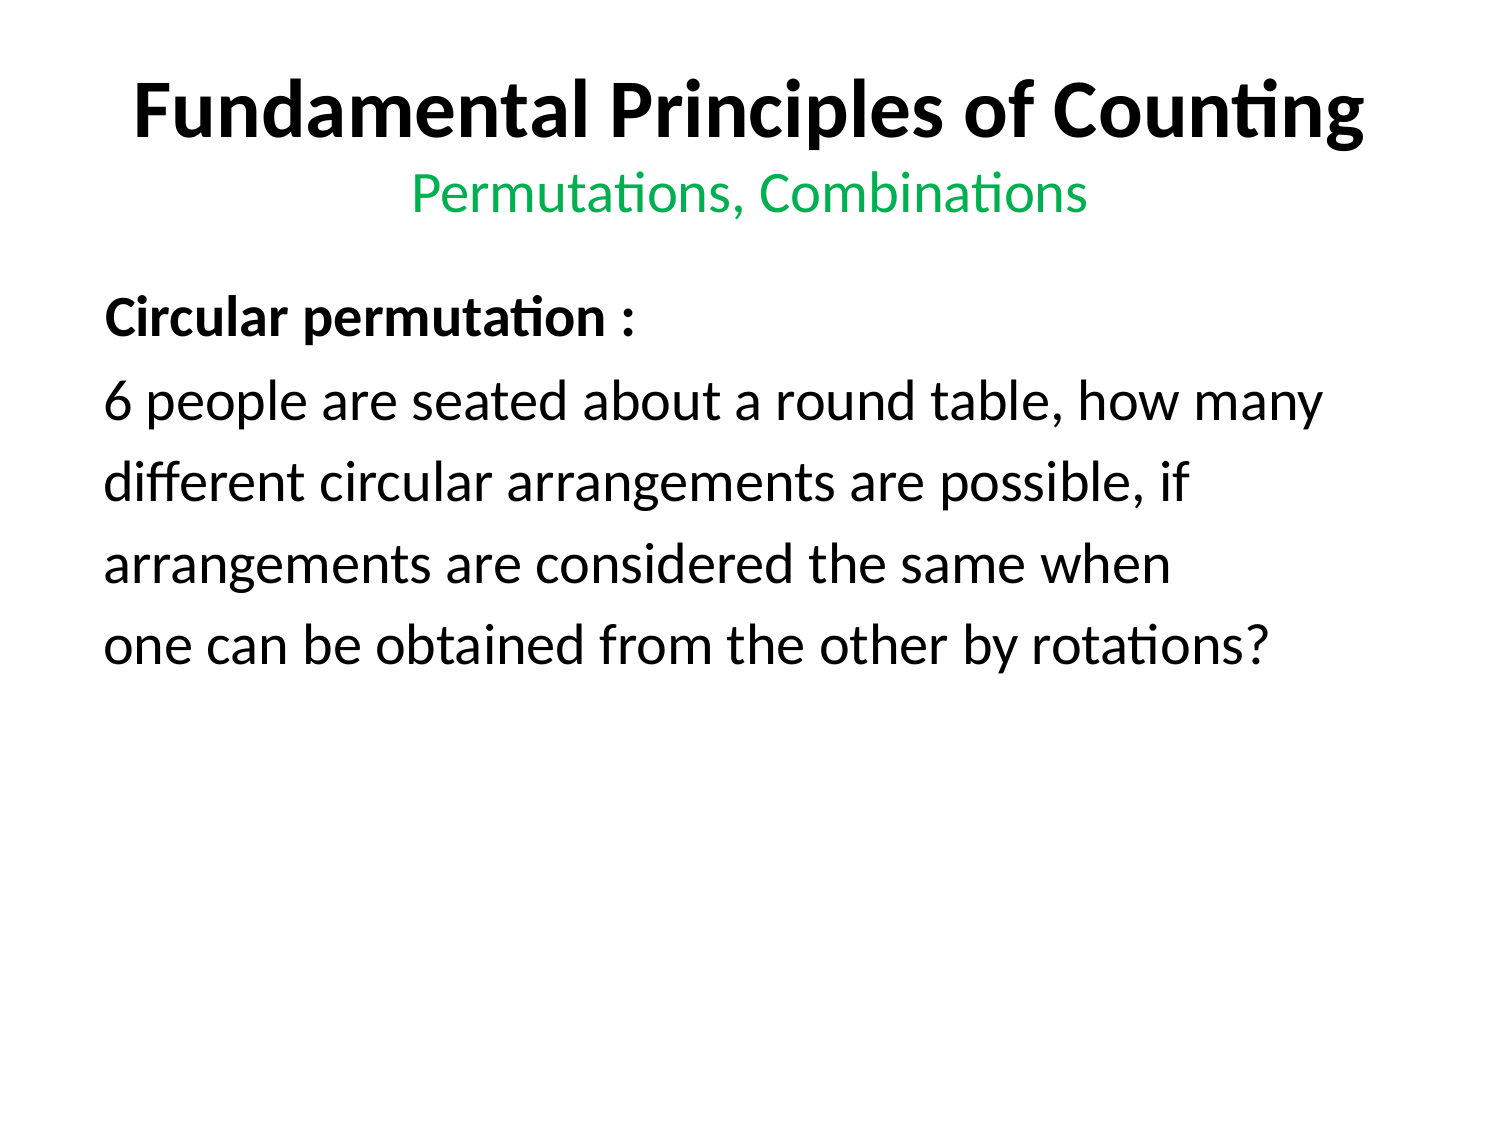

# Fundamental Principles of Counting Permutations, Combinations
 Circular permutation :
 6 people are seated about a round table, how many
 different circular arrangements are possible, if
 arrangements are considered the same when
 one can be obtained from the other by rotations?